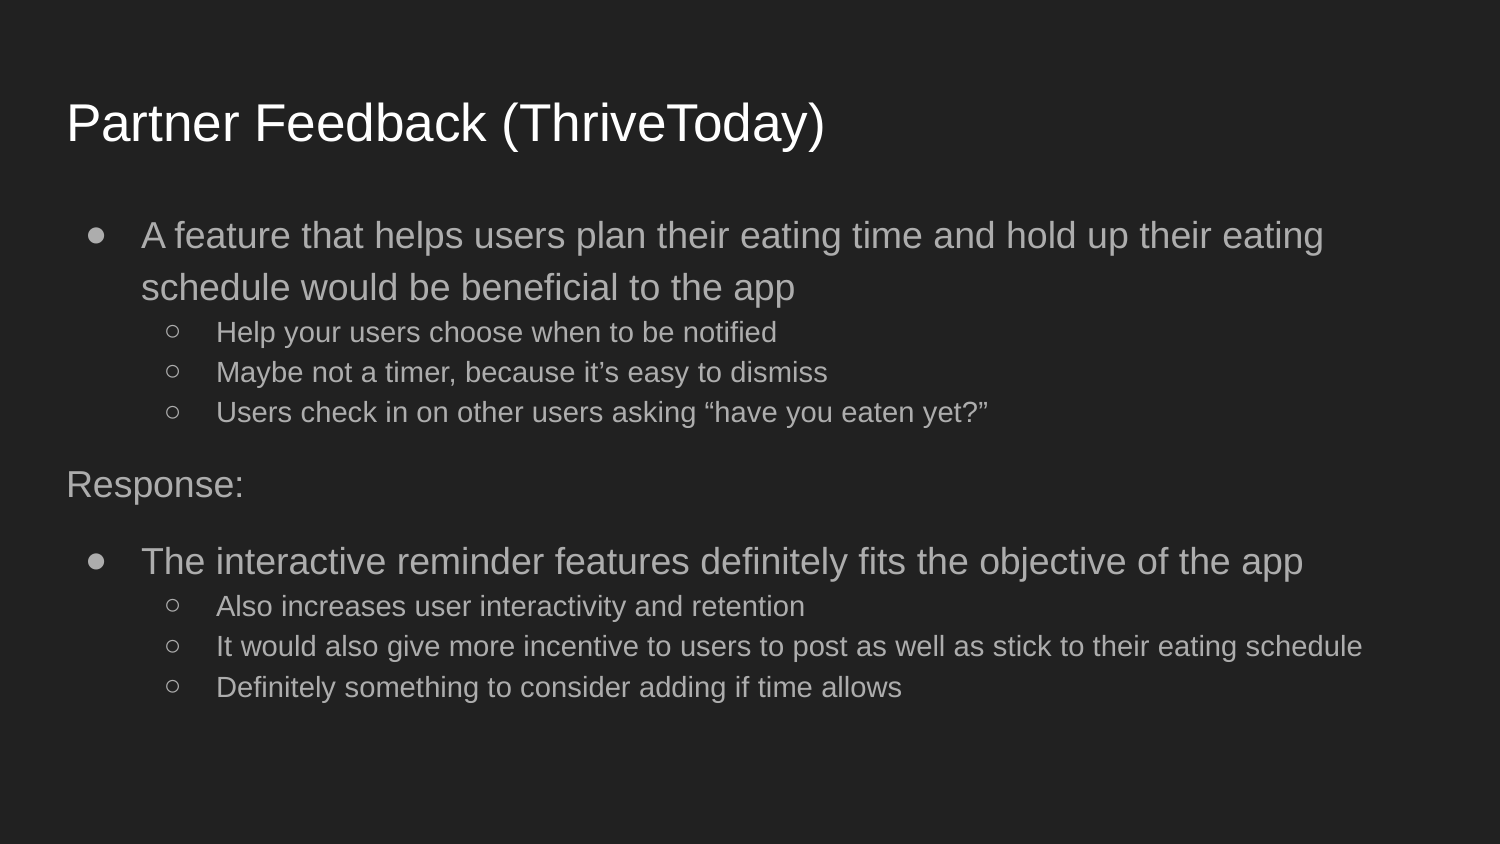

# Partner Feedback (ThriveToday)
A feature that helps users plan their eating time and hold up their eating schedule would be beneficial to the app
Help your users choose when to be notified
Maybe not a timer, because it’s easy to dismiss
Users check in on other users asking “have you eaten yet?”
Response:
The interactive reminder features definitely fits the objective of the app
Also increases user interactivity and retention
It would also give more incentive to users to post as well as stick to their eating schedule
Definitely something to consider adding if time allows